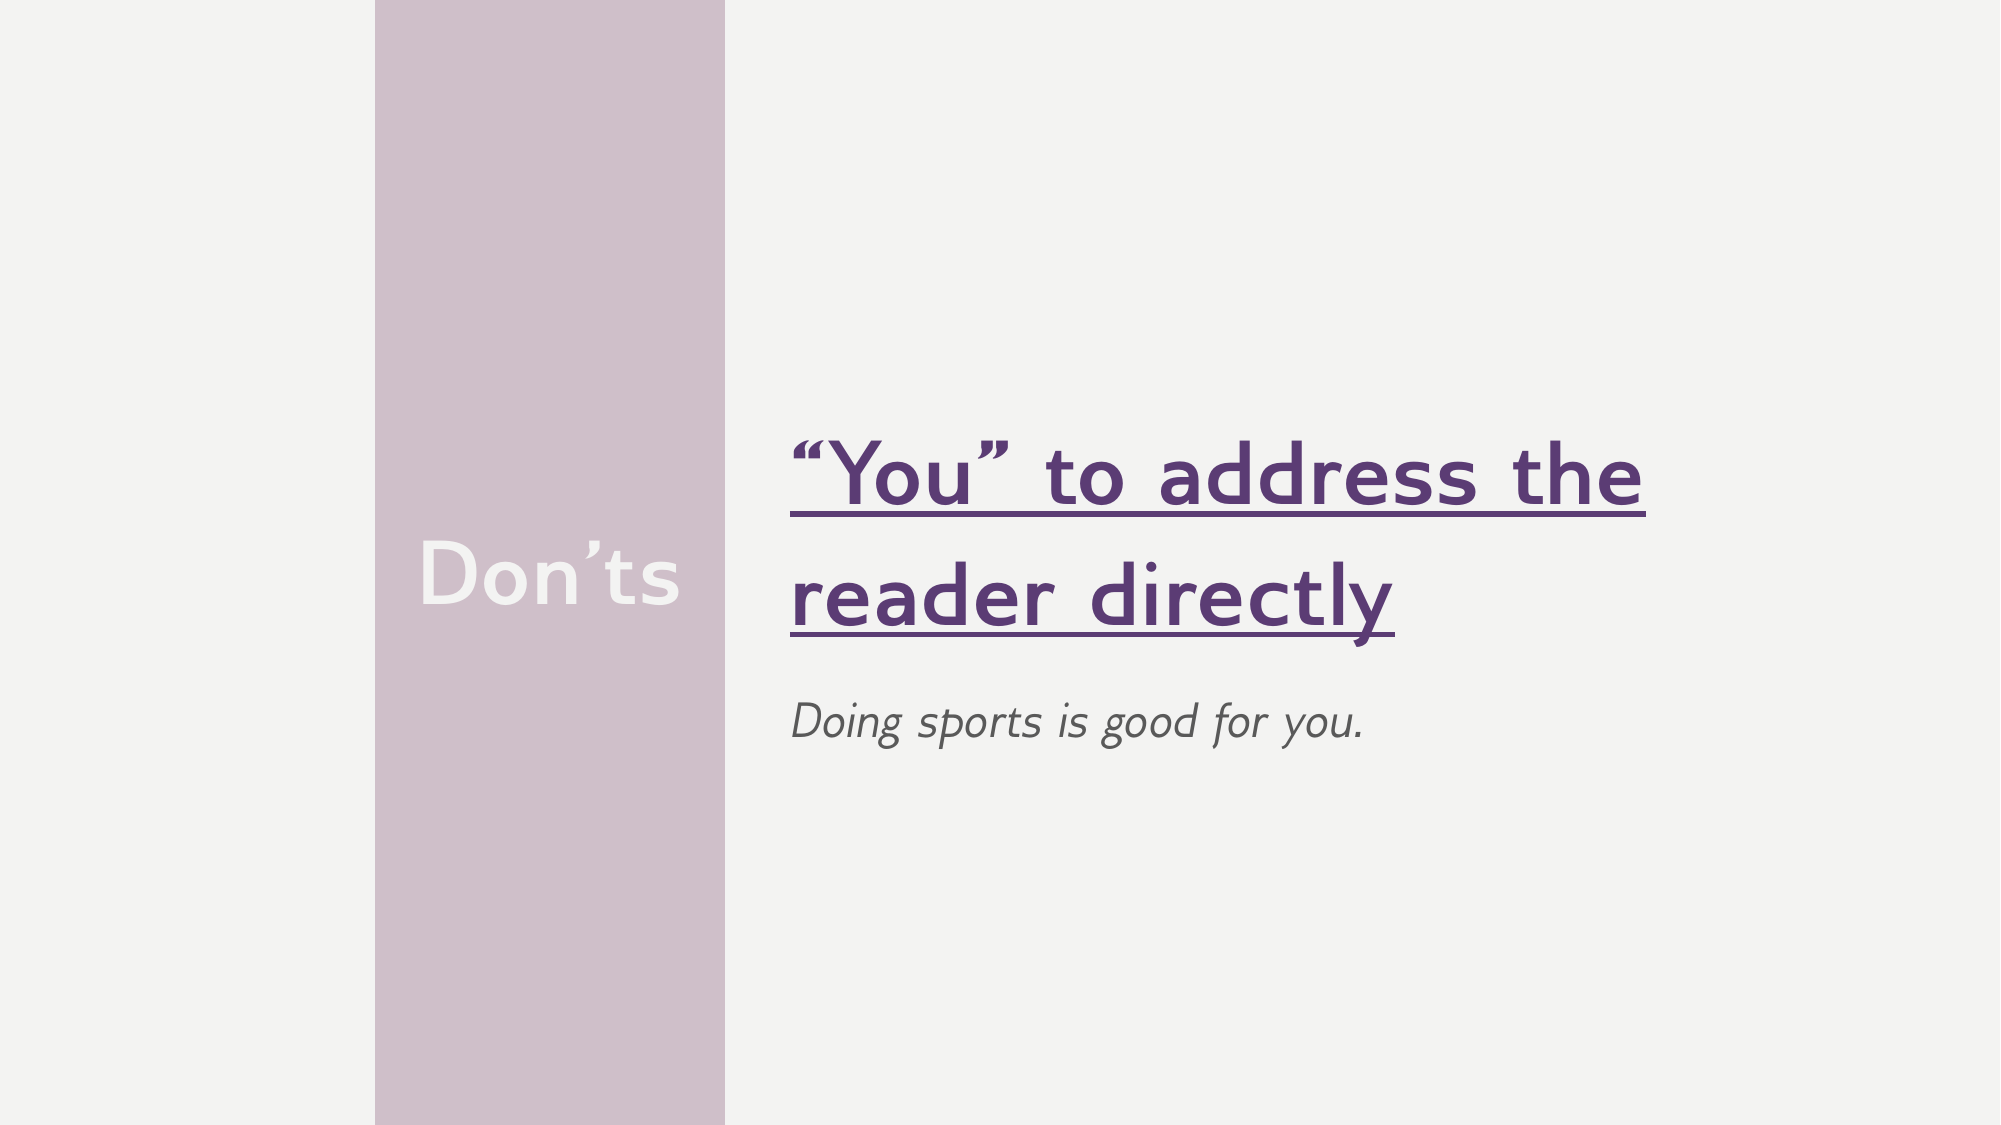

Don’ts
“You” to address the reader directly
Doing sports is good for you.